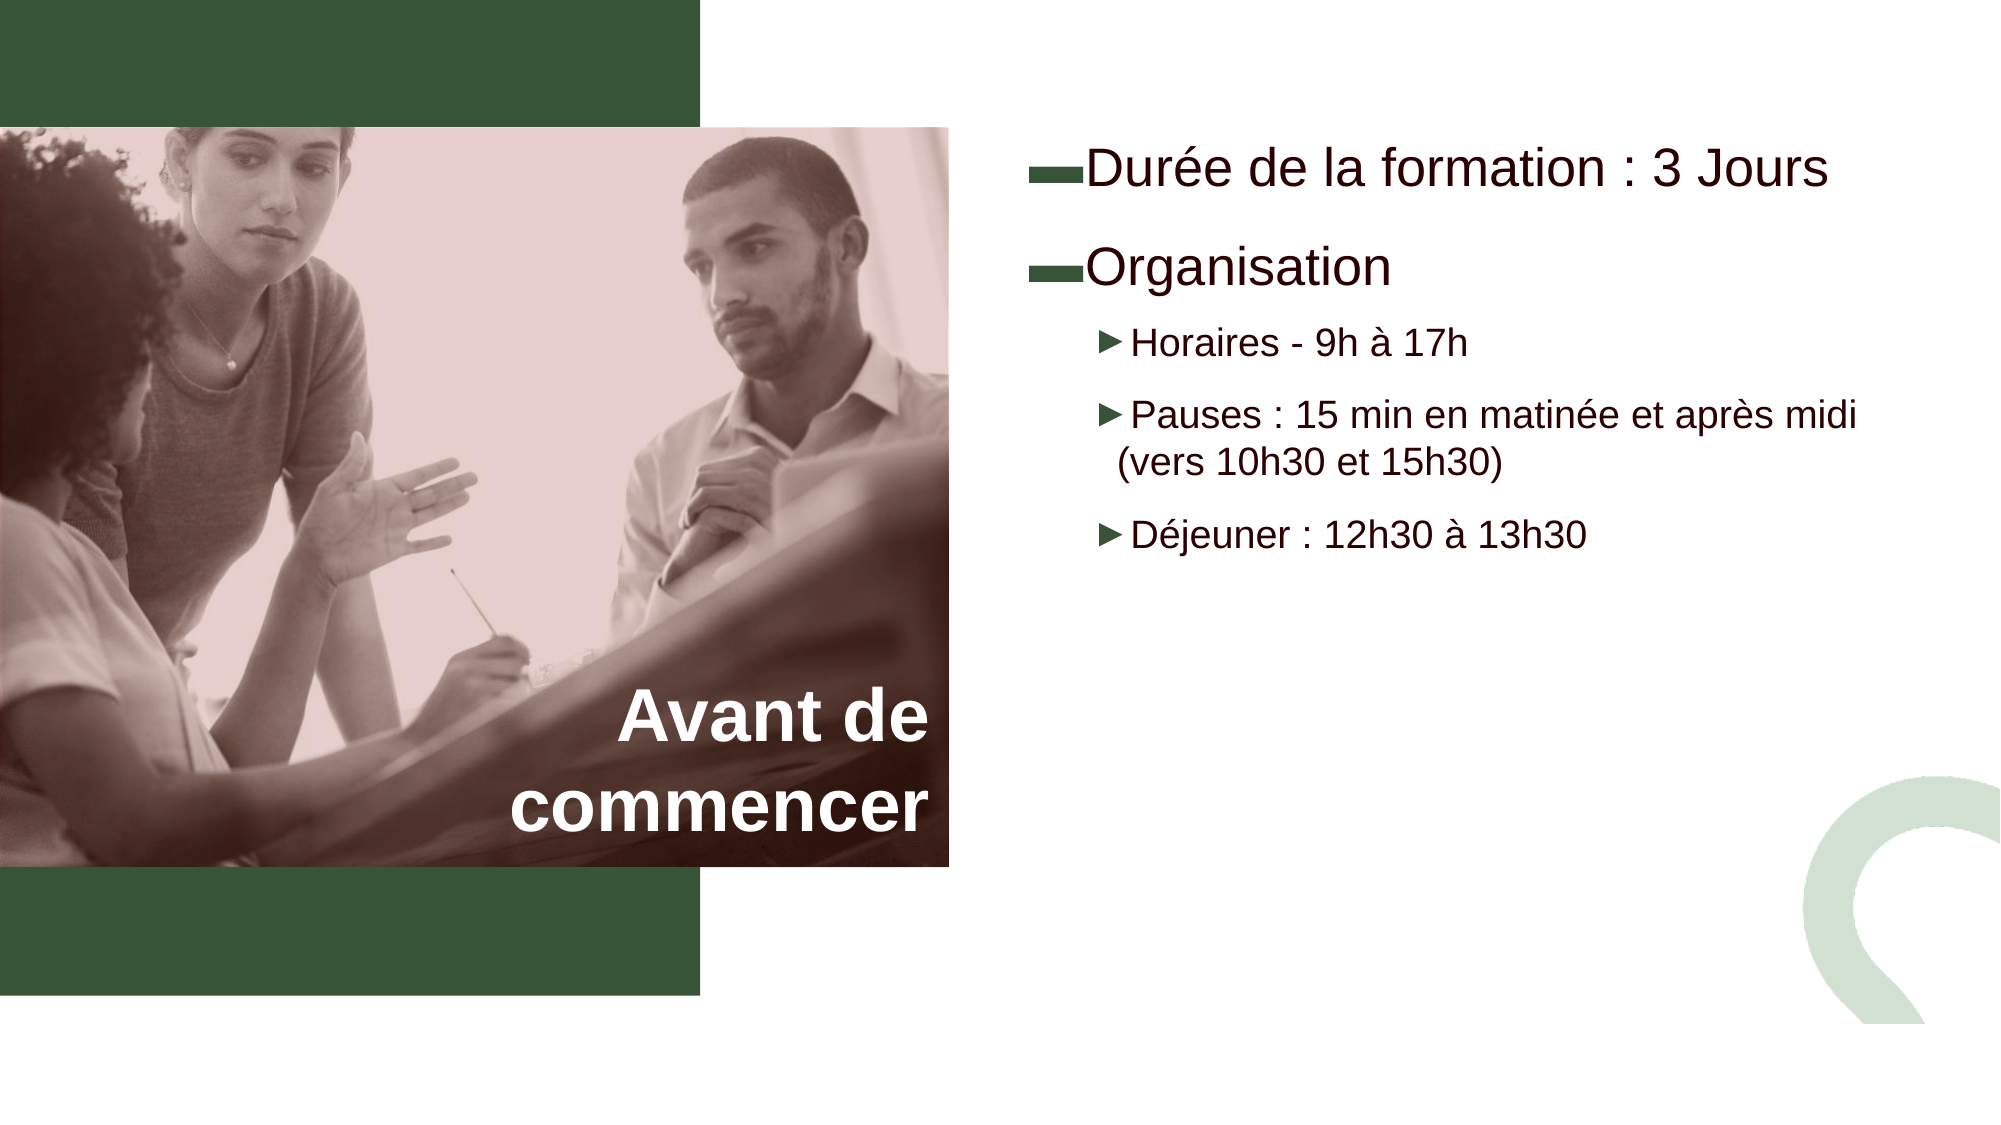

Durée de la formation : 3 Jours
Organisation
Horaires - 9h à 17h
Pauses : 15 min en matinée et après midi
(vers 10h30 et 15h30)
Déjeuner : 12h30 à 13h30
# Avant de commencer